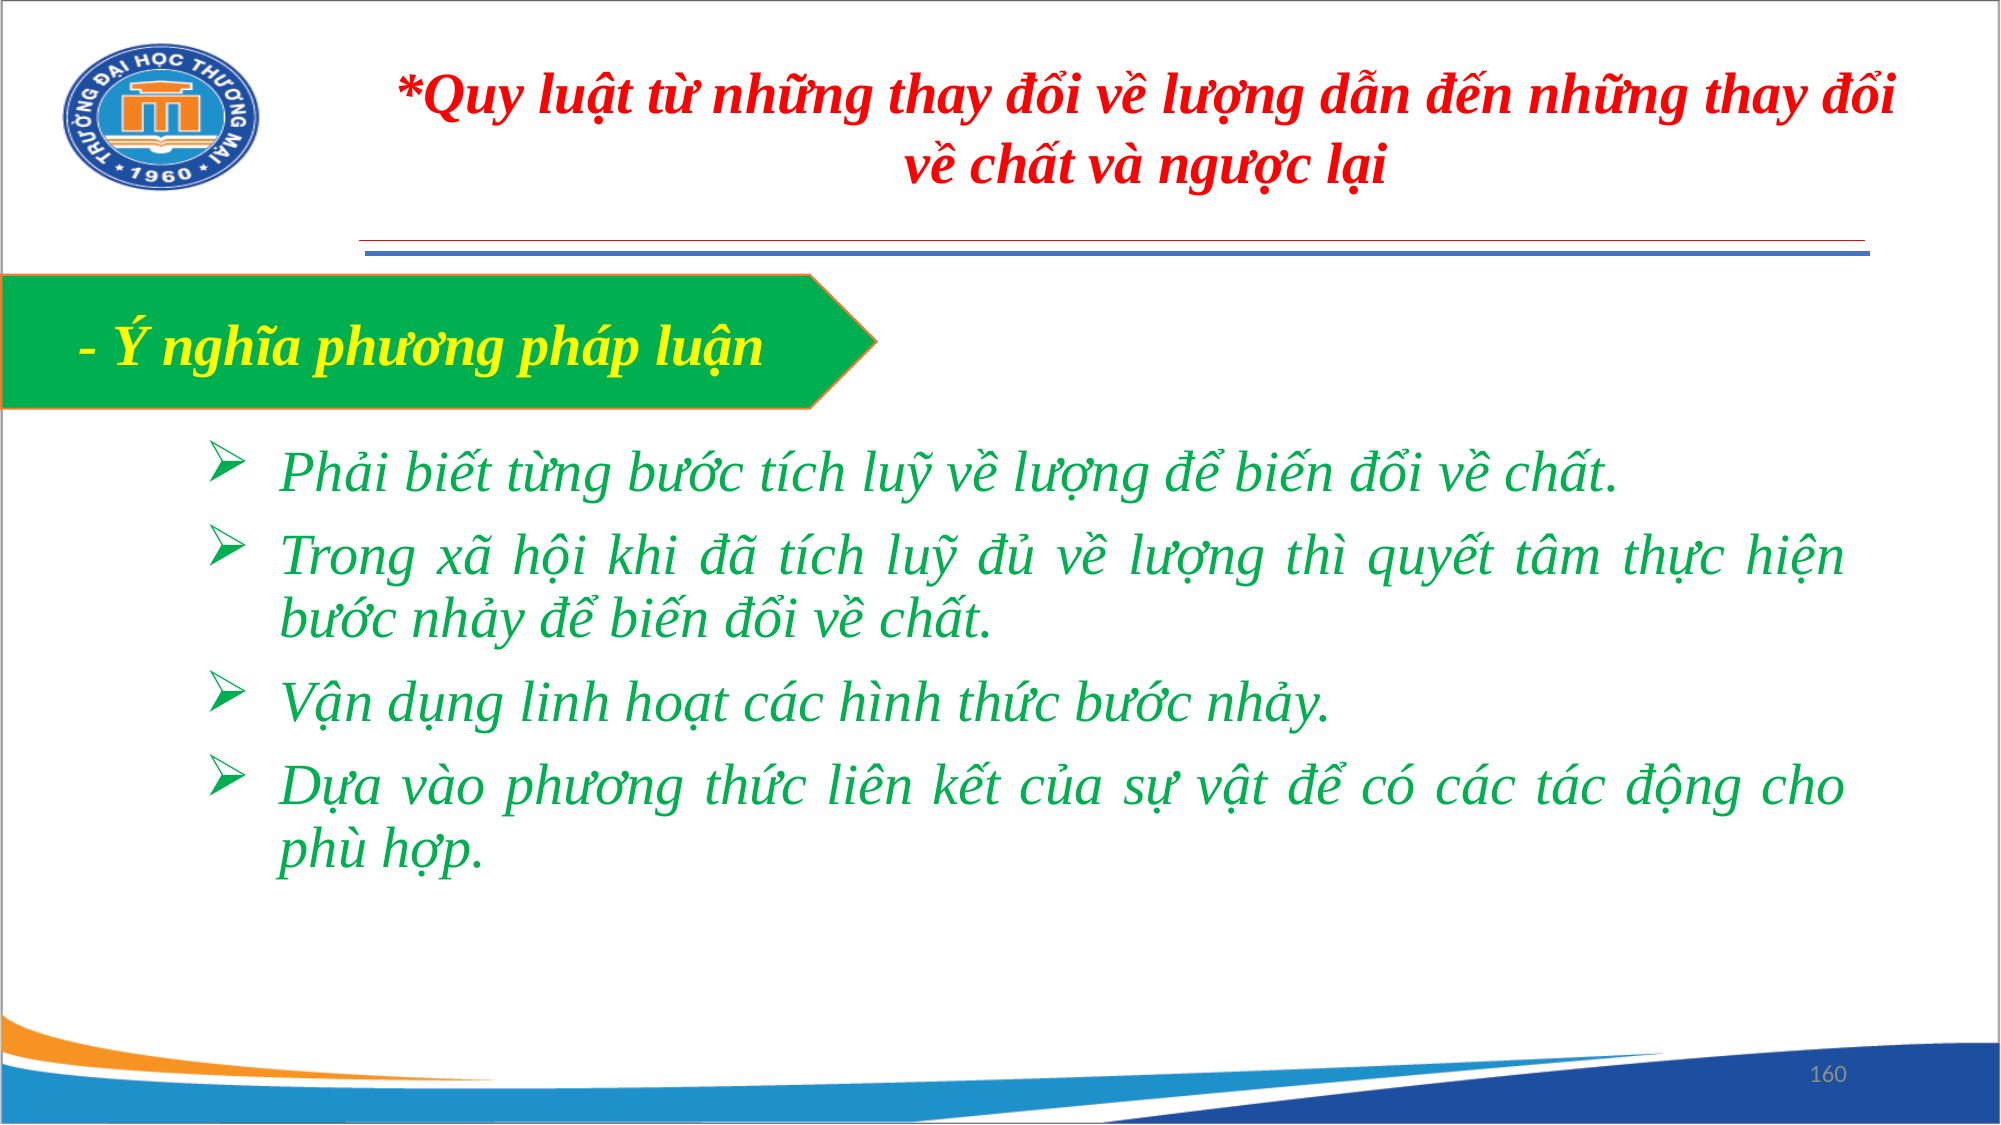

*Quy luật từ những thay đổi về lượng dẫn đến những thay đổi về chất và ngược lại

- Ý nghĩa phương pháp luận
Phải biết từng bước tích luỹ về lượng để biến đổi về chất.
Trong xã hội khi đã tích luỹ đủ về lượng thì quyết tâm thực hiện bước nhảy để biến đổi về chất.
Vận dụng linh hoạt các hình thức bước nhảy.
Dựa vào phương thức liên kết của sự vật để có các tác động cho phù hợp.

160